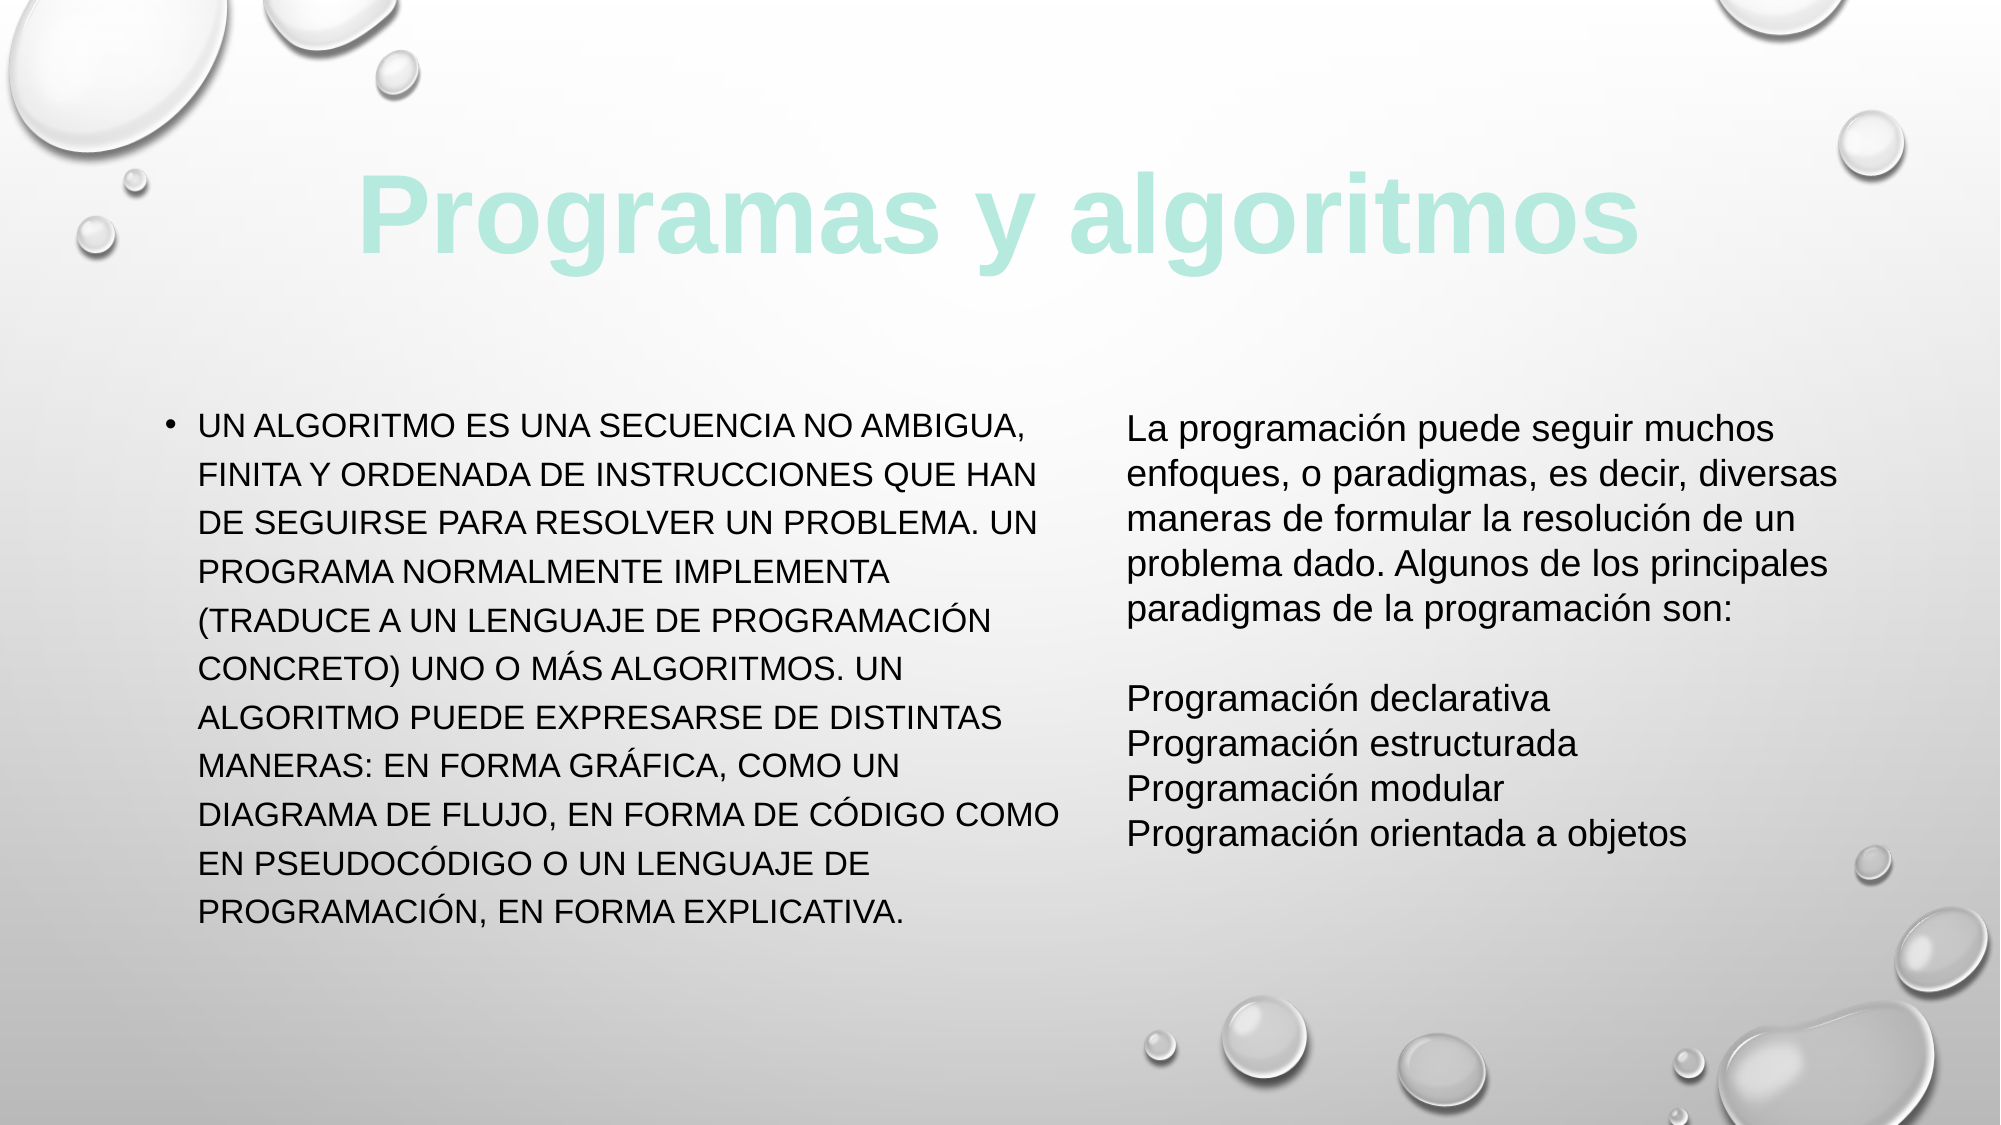

Programas y algoritmos
Un algoritmo es una secuencia no ambigua, finita y ordenada de instrucciones que han de seguirse para resolver un problema. Un programa normalmente implementa (traduce a un lenguaje de programación concreto) uno o más algoritmos. Un algoritmo puede expresarse de distintas maneras: en forma gráfica, como un diagrama de flujo, en forma de código como en pseudocódigo o un lenguaje de programación, en forma explicativa.
La programación puede seguir muchos enfoques, o paradigmas, es decir, diversas maneras de formular la resolución de un problema dado. Algunos de los principales paradigmas de la programación son:

Programación declarativa
Programación estructurada
Programación modular
Programación orientada a objetos